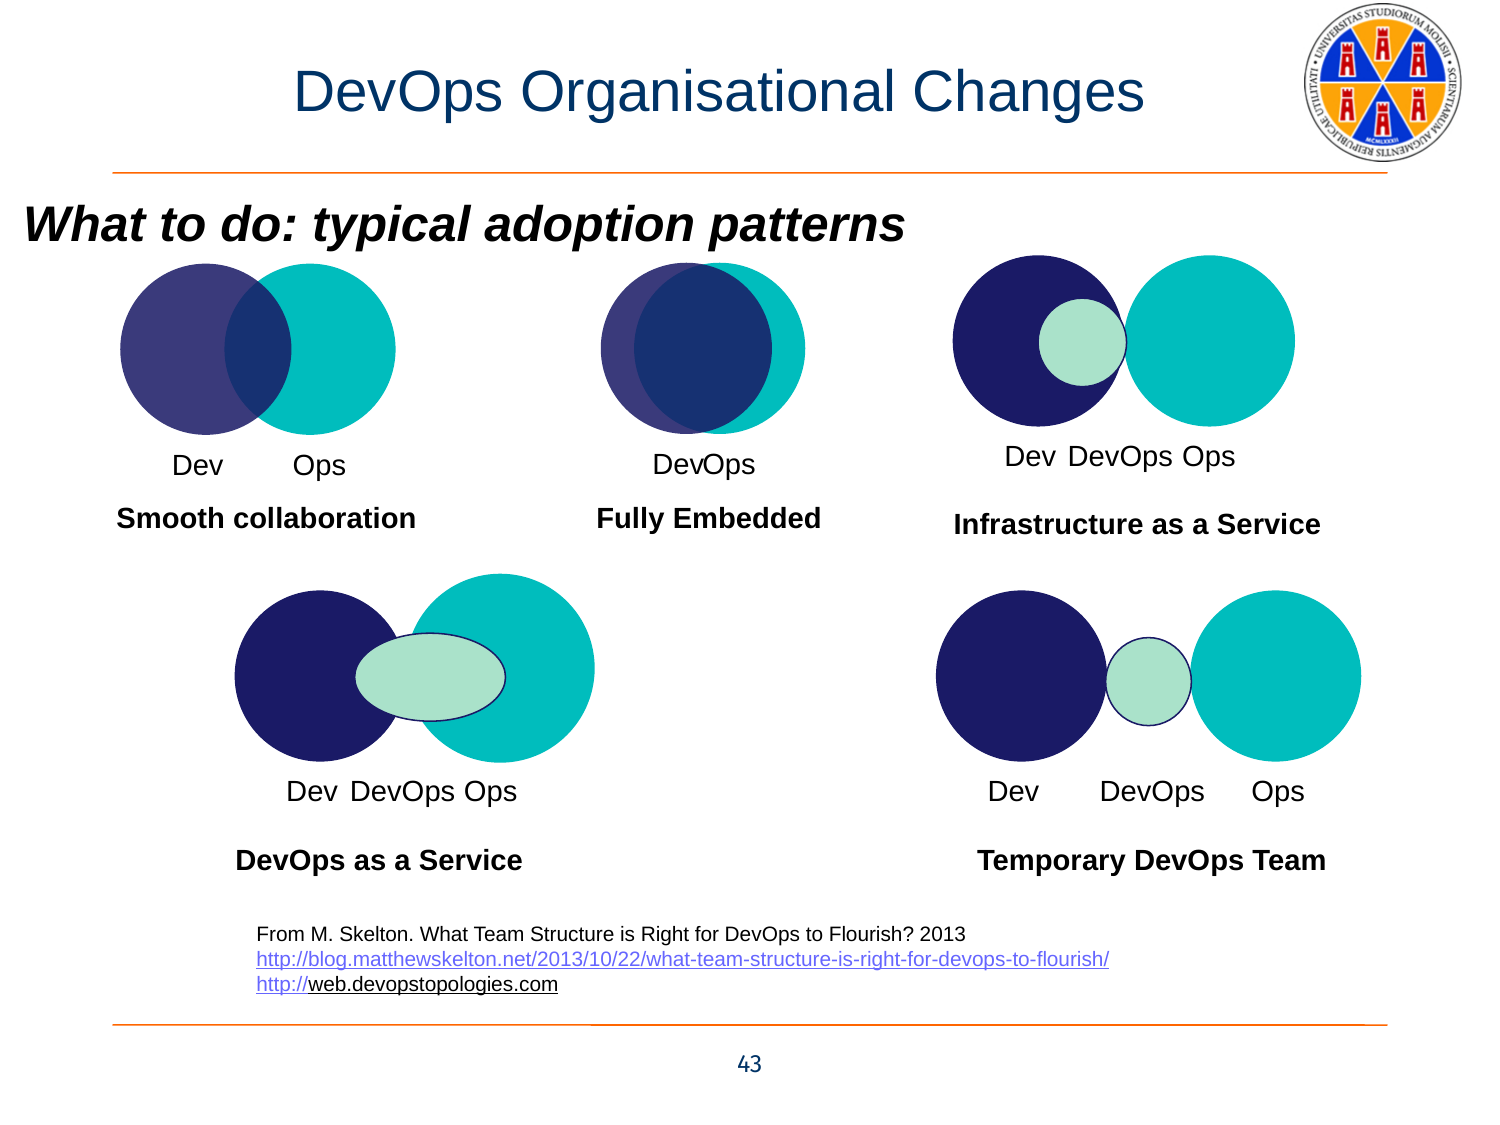

# DevOps Organisational Changes
What to do: typical adoption patterns

DevOps
Ops
Dev
Dev
Ops
Dev
Ops
Smooth collaboration
Fully Embedded
Infrastructure as a Service

DevOps
Ops
DevOps
Ops
Dev
Dev
DevOps as a Service
Temporary DevOps Team
From M. Skelton. What Team Structure is Right for DevOps to Flourish? 2013
http://blog.matthewskelton.net/2013/10/22/what-team-structure-is-right-for-devops-to-flourish/
http://web.devopstopologies.com
43